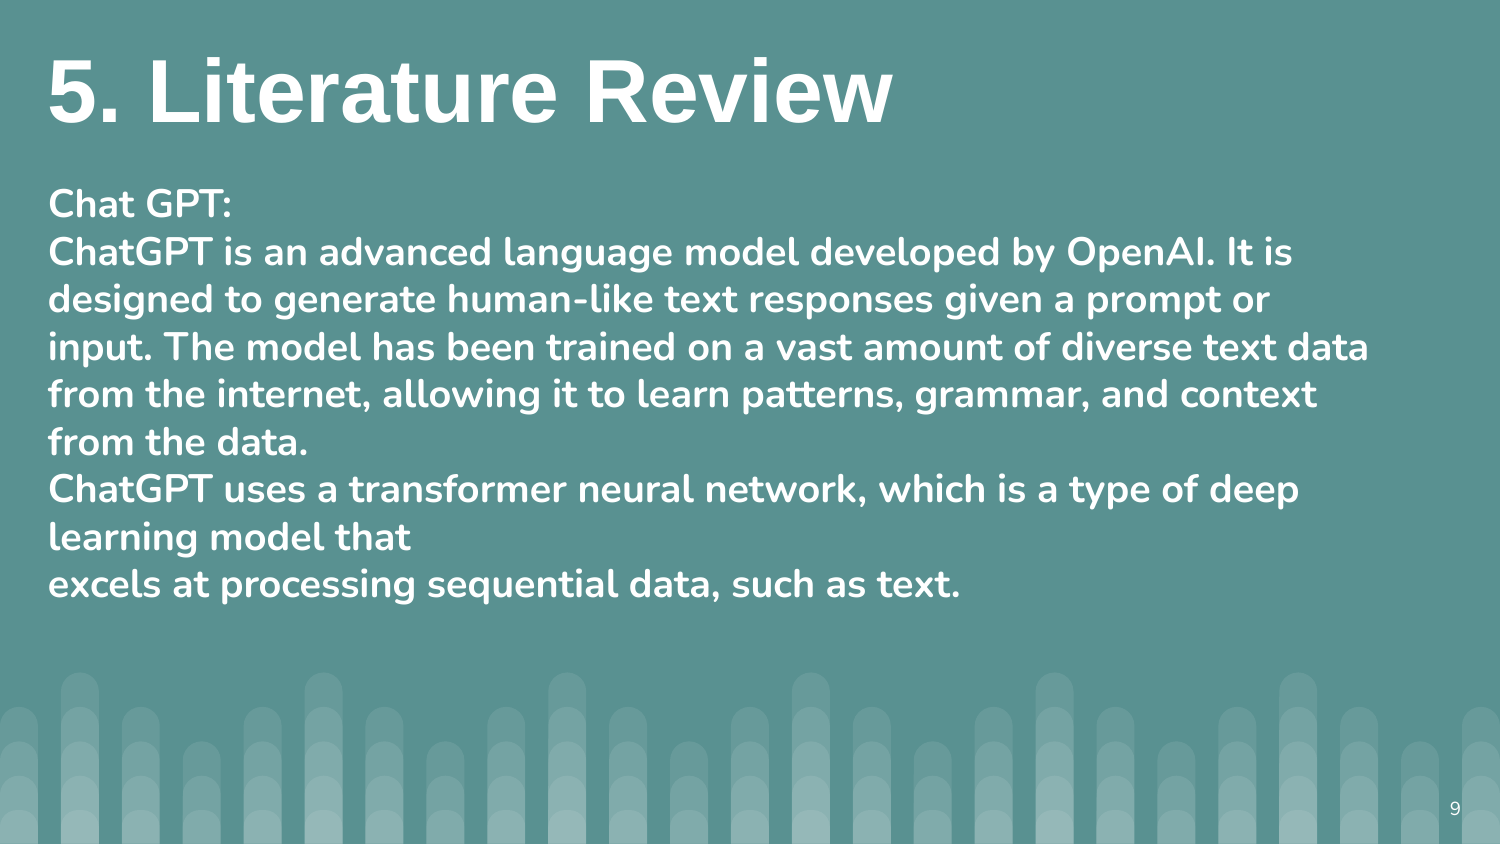

# 5. Literature Review
Chat GPT:
ChatGPT is an advanced language model developed by OpenAI. It is designed to generate human-like text responses given a prompt or input. The model has been trained on a vast amount of diverse text data from the internet, allowing it to learn patterns, grammar, and context from the data.
ChatGPT uses a transformer neural network, which is a type of deep learning model that
excels at processing sequential data, such as text.

9